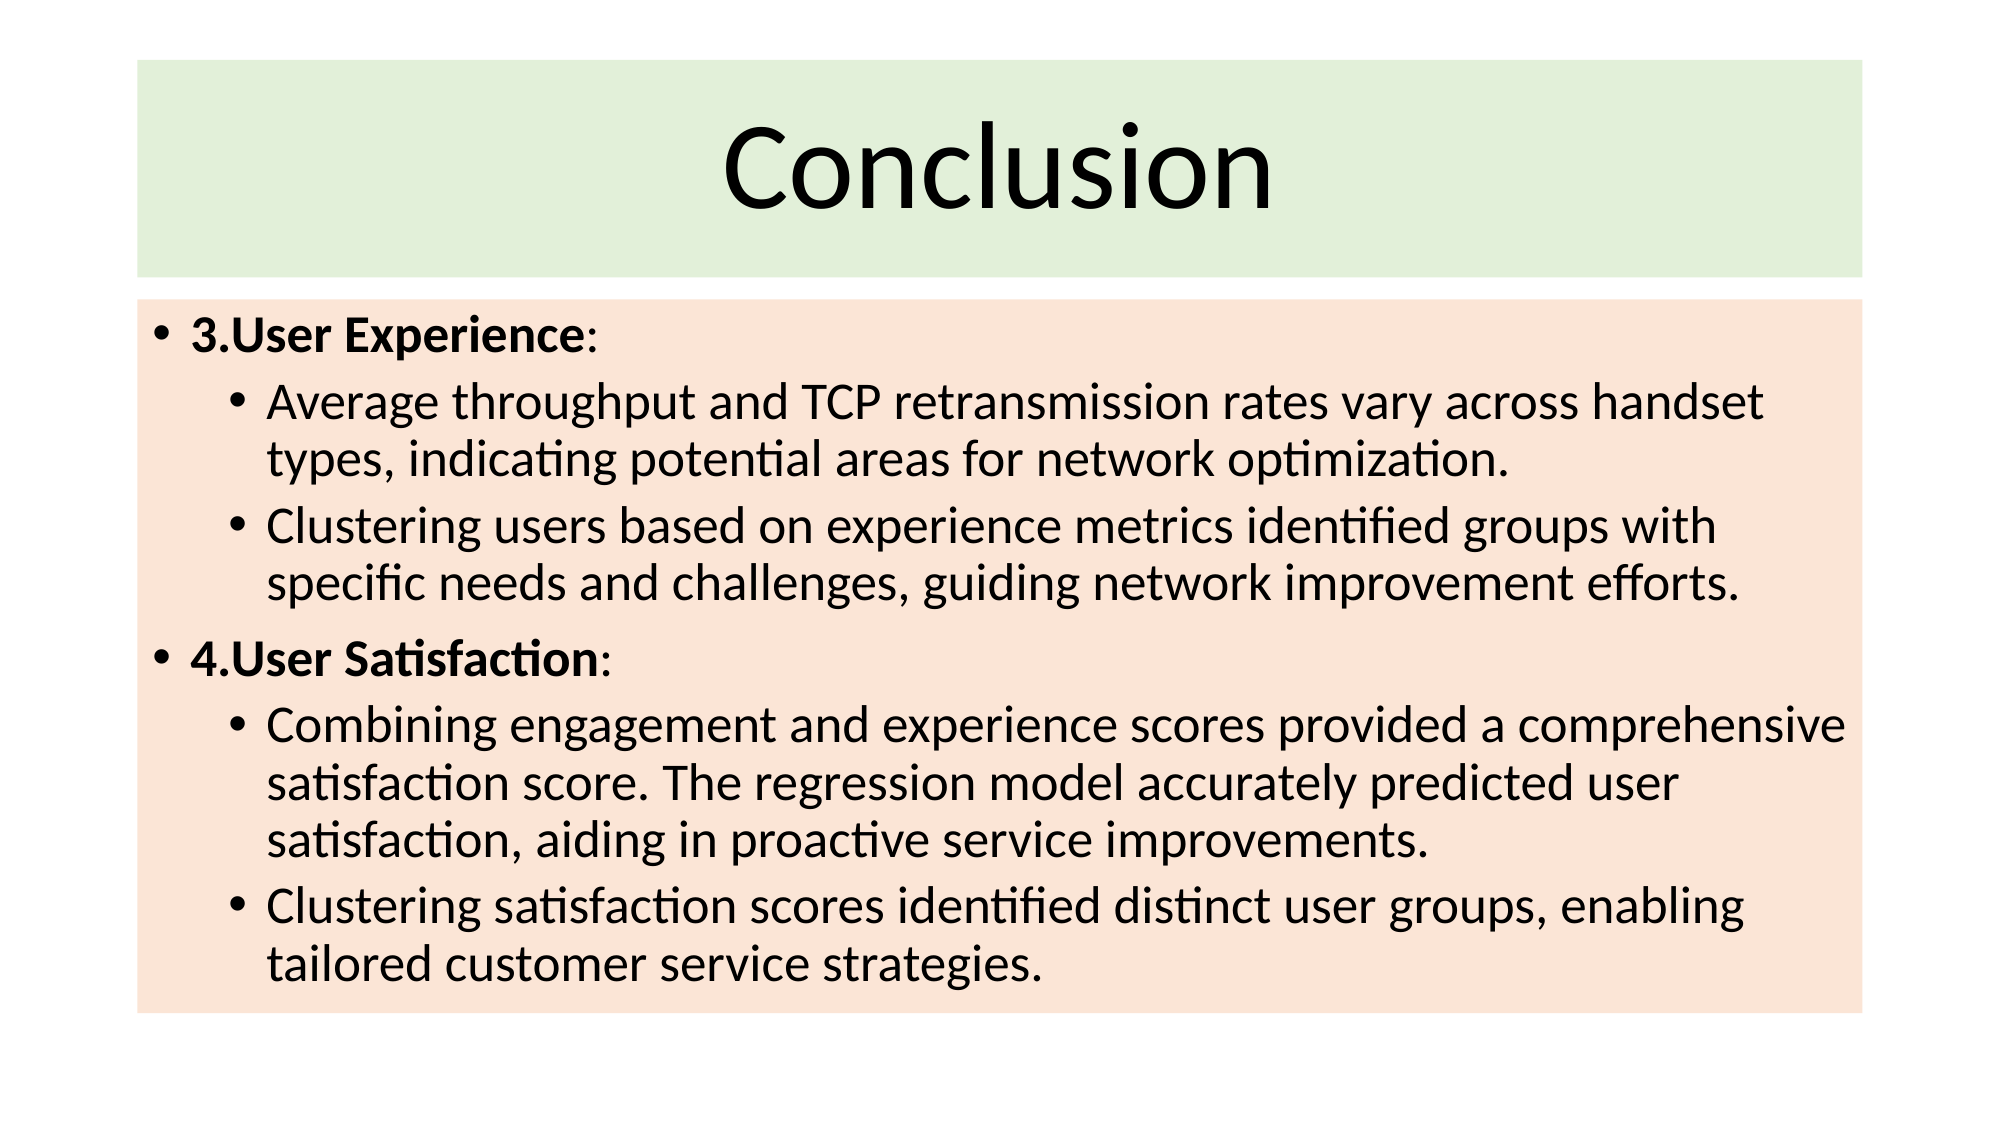

# Conclusion
3.User Experience:
Average throughput and TCP retransmission rates vary across handset types, indicating potential areas for network optimization.
Clustering users based on experience metrics identified groups with specific needs and challenges, guiding network improvement efforts.
4.User Satisfaction:
Combining engagement and experience scores provided a comprehensive satisfaction score. The regression model accurately predicted user satisfaction, aiding in proactive service improvements.
Clustering satisfaction scores identified distinct user groups, enabling tailored customer service strategies.